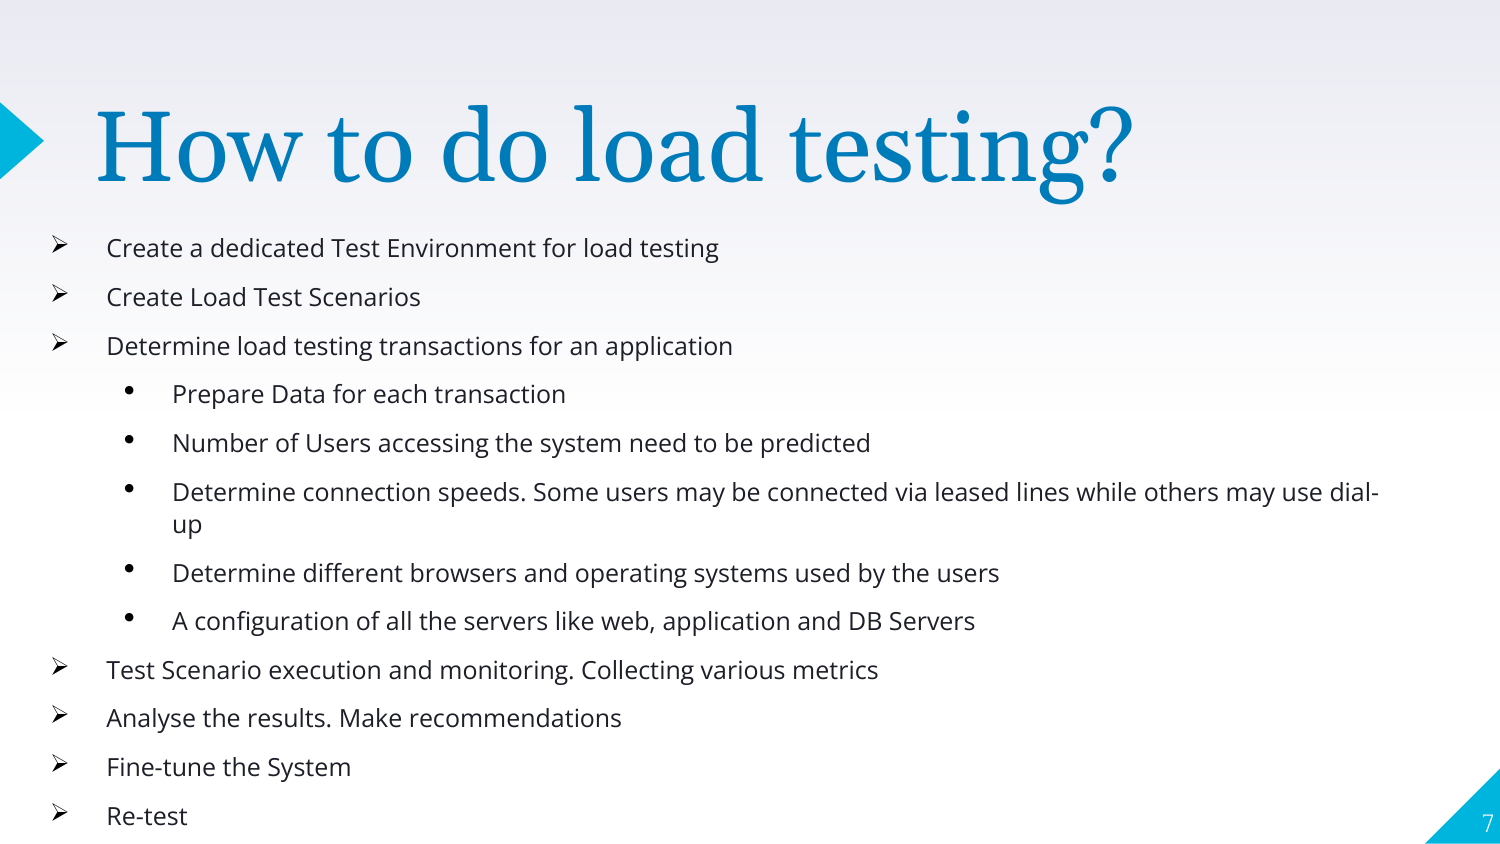

How to do load testing?
Create a dedicated Test Environment for load testing
Create Load Test Scenarios
Determine load testing transactions for an application
Prepare Data for each transaction
Number of Users accessing the system need to be predicted
Determine connection speeds. Some users may be connected via leased lines while others may use dial-up
Determine different browsers and operating systems used by the users
A configuration of all the servers like web, application and DB Servers
Test Scenario execution and monitoring. Collecting various metrics
Analyse the results. Make recommendations
Fine-tune the System
Re-test
7